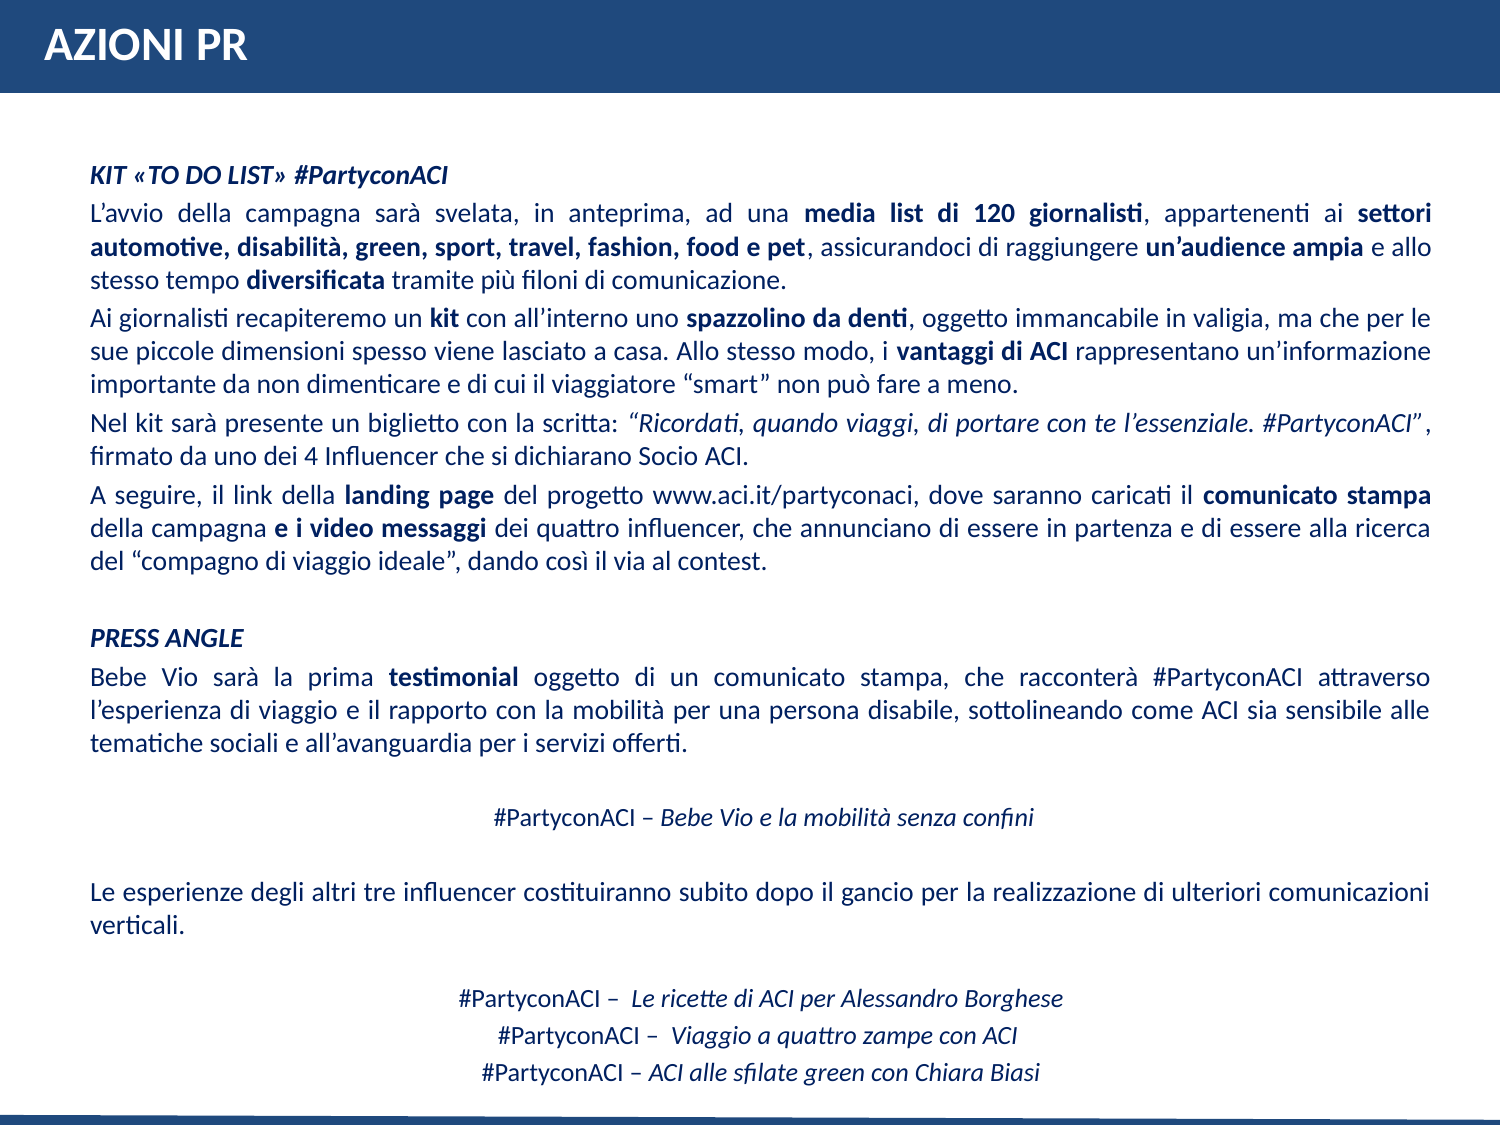

AZIONI PR
KIT «TO DO LIST» #PartyconACI
L’avvio della campagna sarà svelata, in anteprima, ad una media list di 120 giornalisti, appartenenti ai settori automotive, disabilità, green, sport, travel, fashion, food e pet, assicurandoci di raggiungere un’audience ampia e allo stesso tempo diversificata tramite più filoni di comunicazione.
Ai giornalisti recapiteremo un kit con all’interno uno spazzolino da denti, oggetto immancabile in valigia, ma che per le sue piccole dimensioni spesso viene lasciato a casa. Allo stesso modo, i vantaggi di ACI rappresentano un’informazione importante da non dimenticare e di cui il viaggiatore “smart” non può fare a meno.
Nel kit sarà presente un biglietto con la scritta: “Ricordati, quando viaggi, di portare con te l’essenziale. #PartyconACI”, firmato da uno dei 4 Influencer che si dichiarano Socio ACI.
A seguire, il link della landing page del progetto www.aci.it/partyconaci, dove saranno caricati il comunicato stampa della campagna e i video messaggi dei quattro influencer, che annunciano di essere in partenza e di essere alla ricerca del “compagno di viaggio ideale”, dando così il via al contest.

PRESS ANGLE
Bebe Vio sarà la prima testimonial oggetto di un comunicato stampa, che racconterà #PartyconACI attraverso l’esperienza di viaggio e il rapporto con la mobilità per una persona disabile, sottolineando come ACI sia sensibile alle tematiche sociali e all’avanguardia per i servizi offerti.

 #PartyconACI – Bebe Vio e la mobilità senza confini

Le esperienze degli altri tre influencer costituiranno subito dopo il gancio per la realizzazione di ulteriori comunicazioni verticali.

#PartyconACI –  Le ricette di ACI per Alessandro Borghese
#PartyconACI –  Viaggio a quattro zampe con ACI
#PartyconACI – ACI alle sfilate green con Chiara Biasi